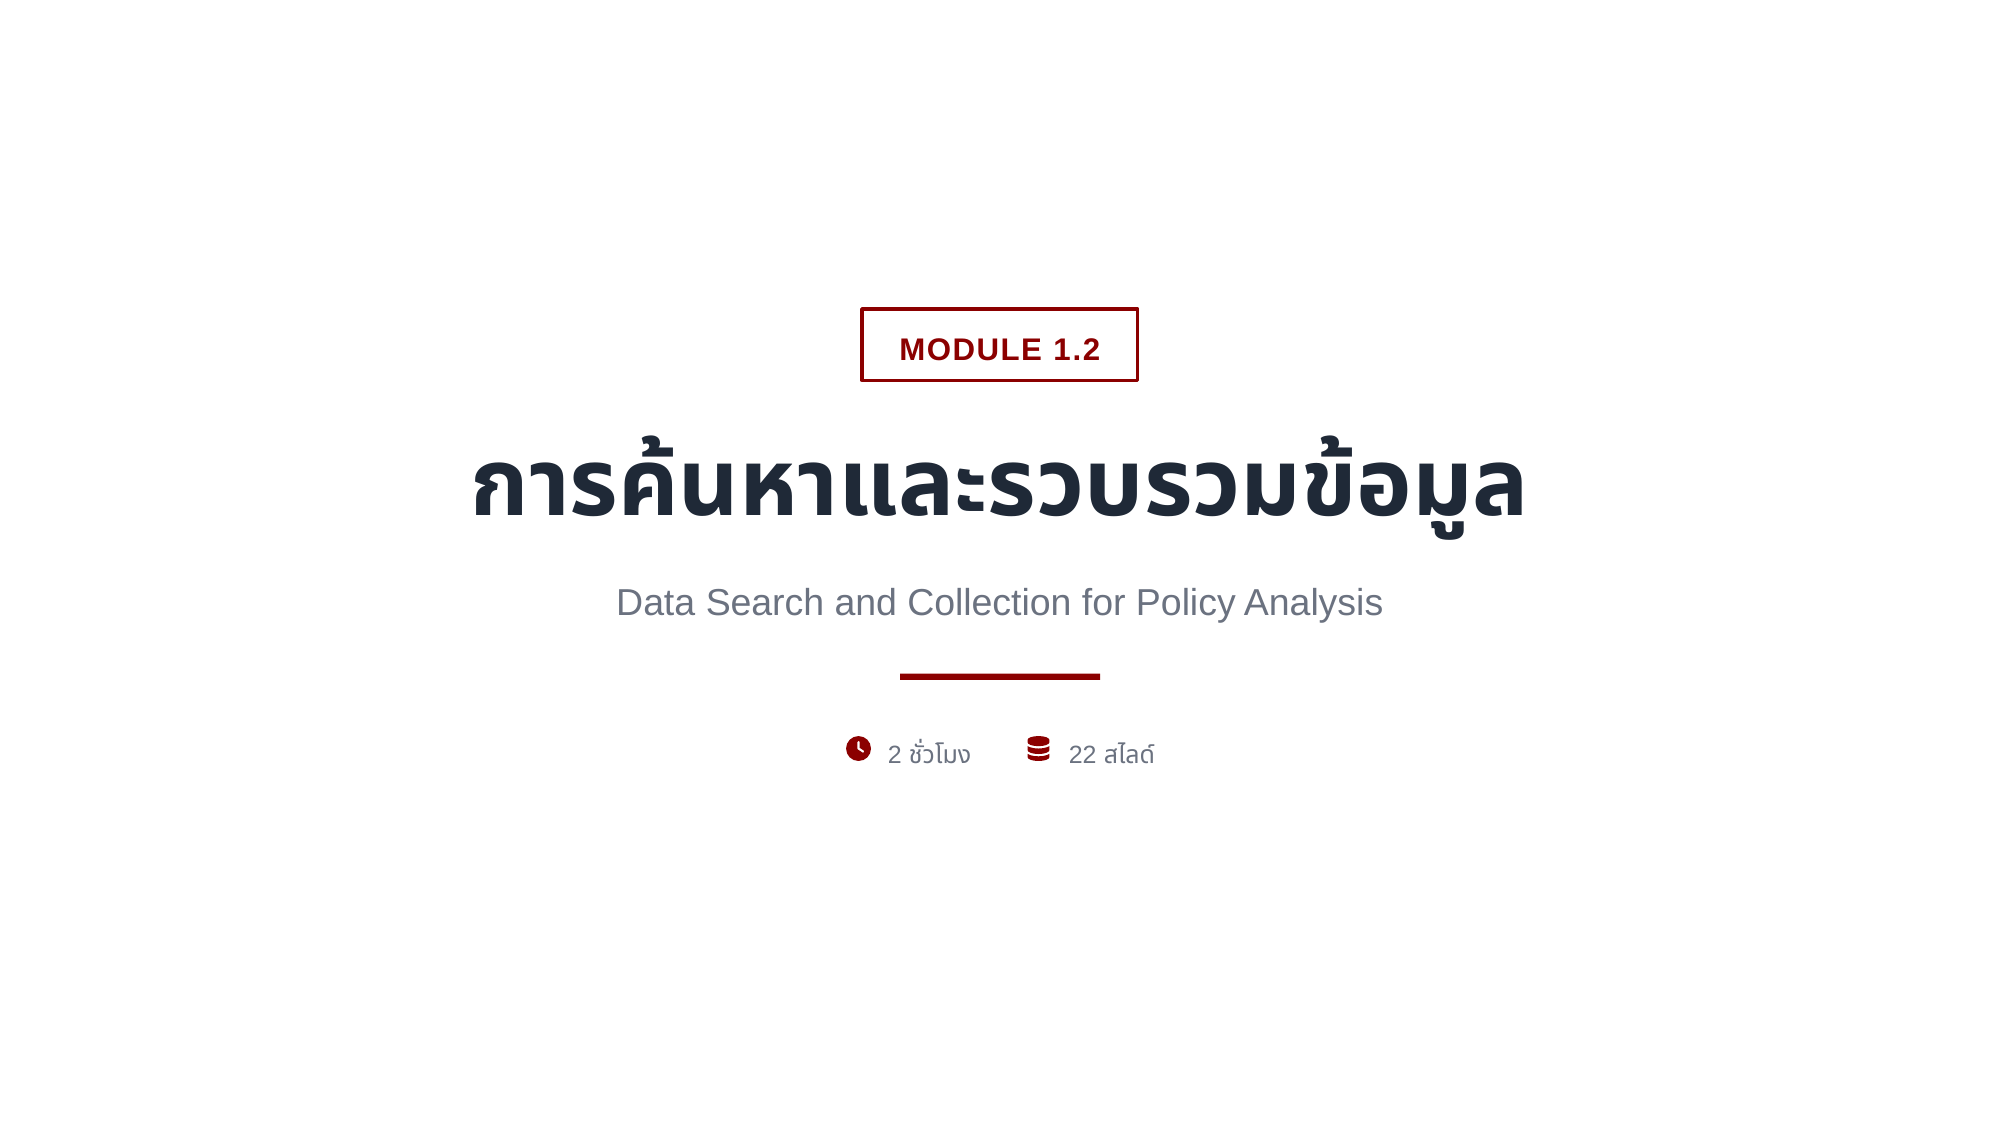

MODULE 1.2
การค้นหาและรวบรวมข้อมูล
Data Search and Collection for Policy Analysis

2 ชั่วโมง
22 สไลด์